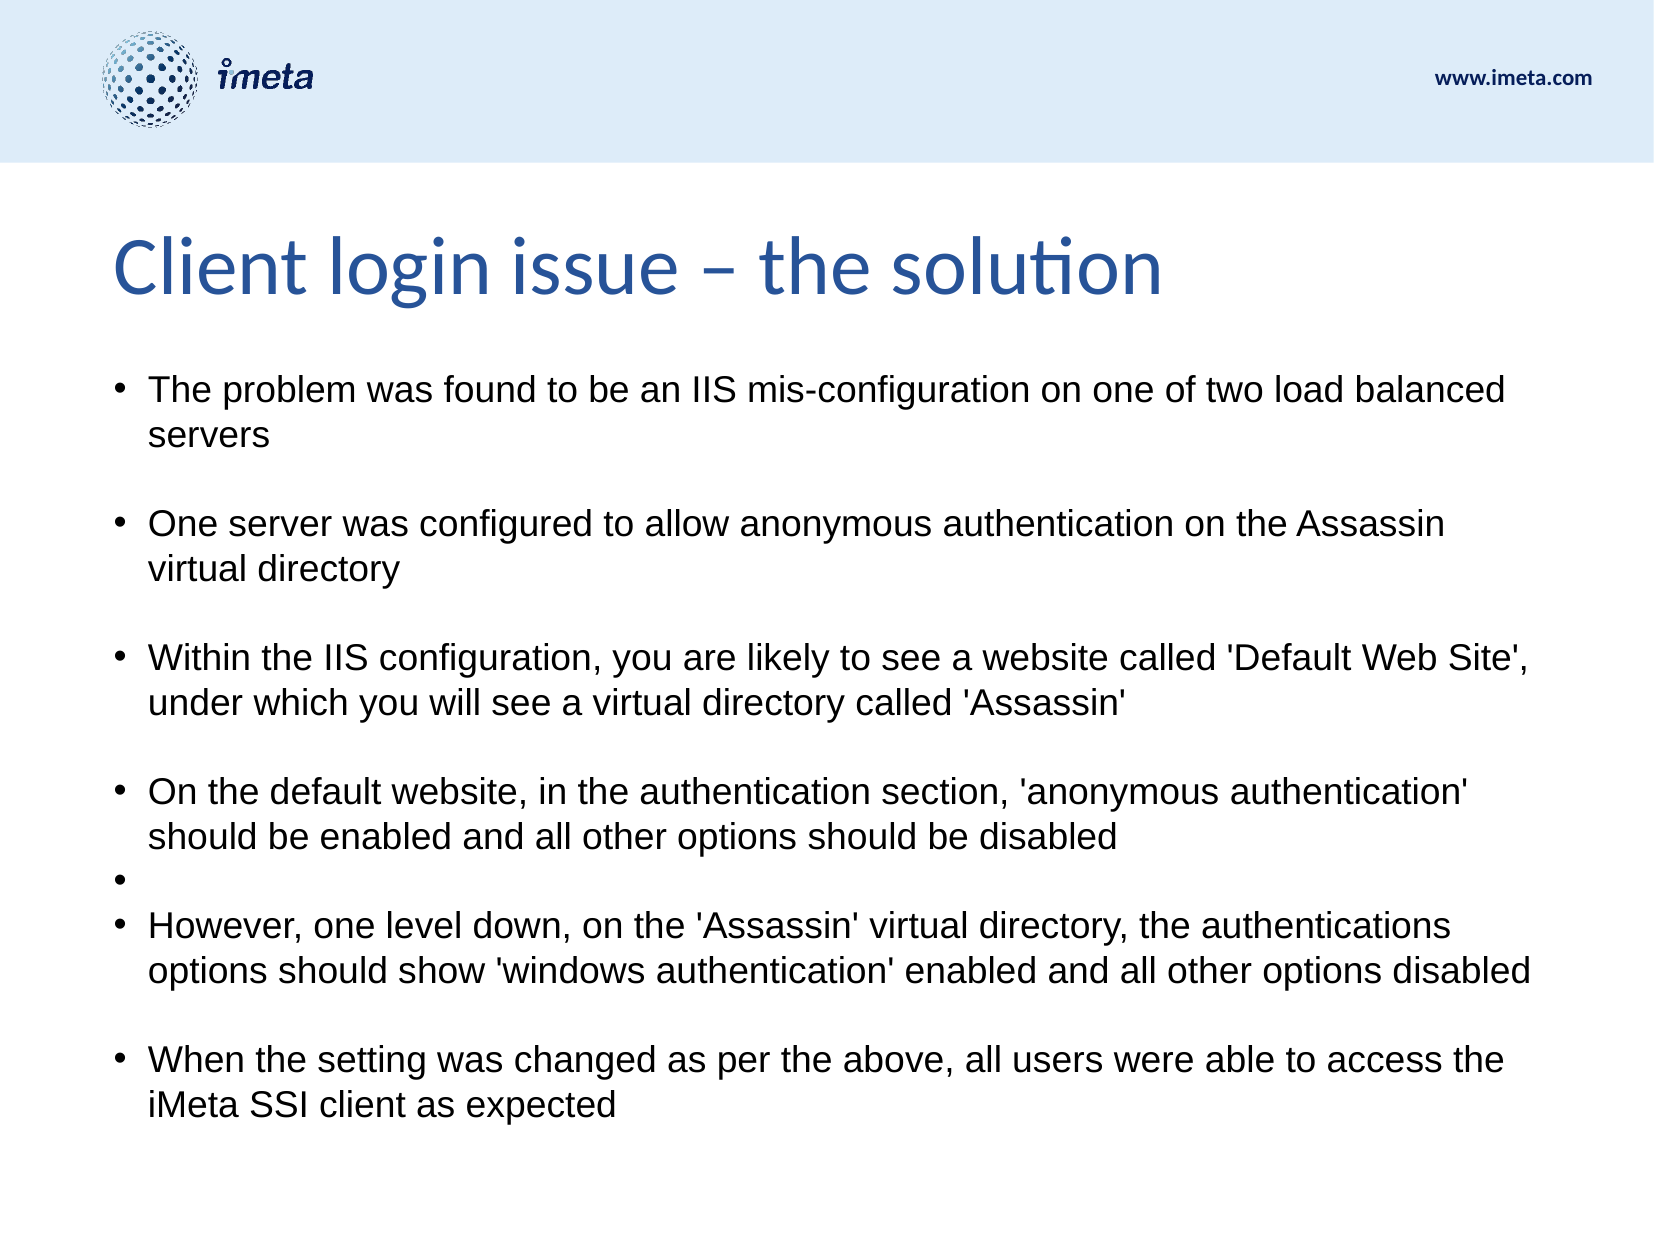

# Client login issue – the solution
The problem was found to be an IIS mis-configuration on one of two load balanced servers

One server was configured to allow anonymous authentication on the Assassin virtual directory

Within the IIS configuration, you are likely to see a website called 'Default Web Site', under which you will see a virtual directory called 'Assassin'

On the default website, in the authentication section, 'anonymous authentication' should be enabled and all other options should be disabled

However, one level down, on the 'Assassin' virtual directory, the authentications options should show 'windows authentication' enabled and all other options disabled

When the setting was changed as per the above, all users were able to access the iMeta SSI client as expected